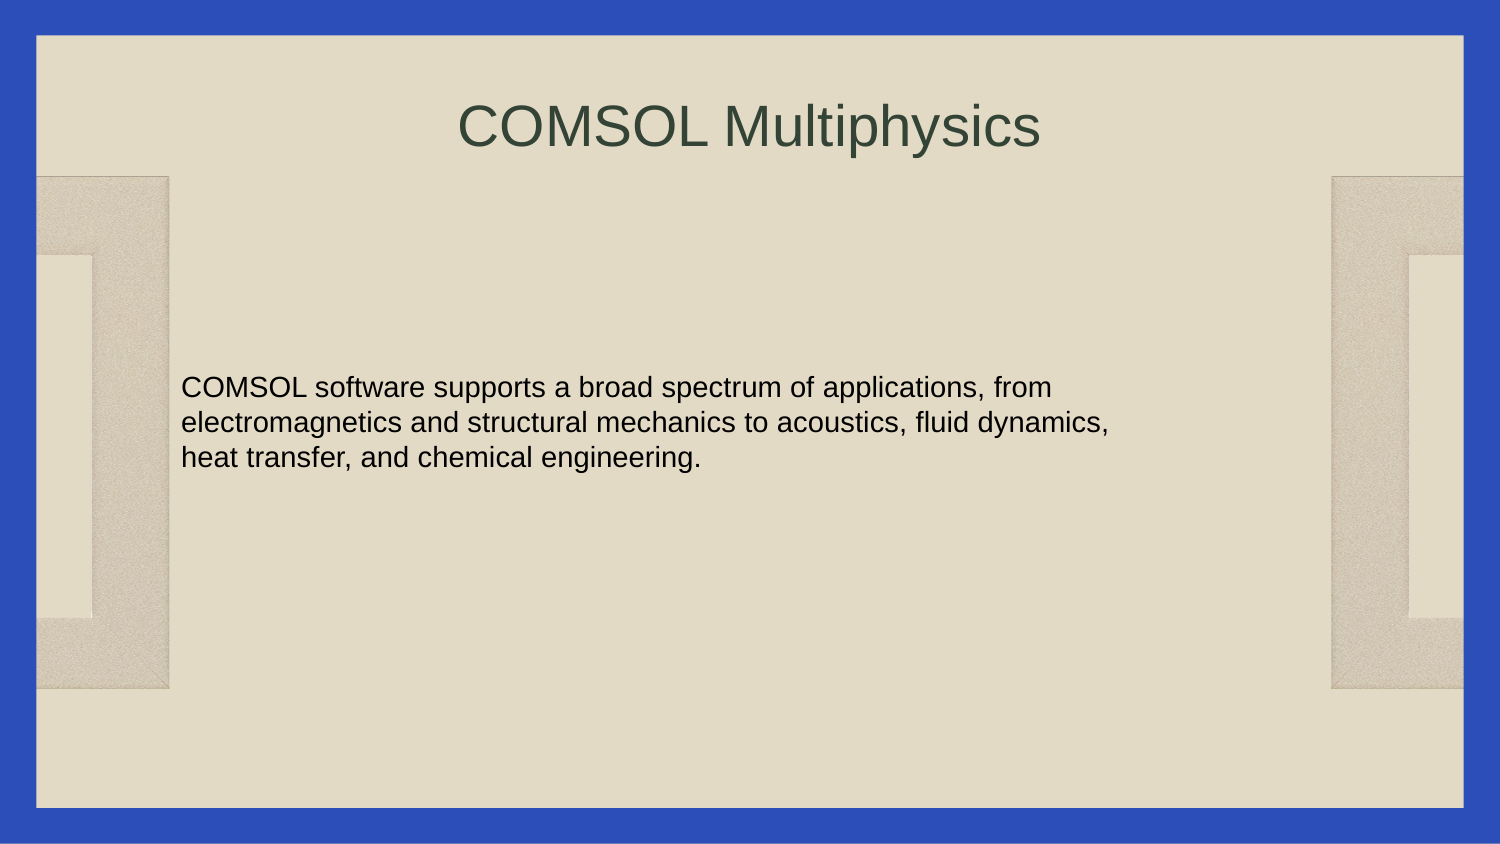

# COMSOL Multiphysics
COMSOL software supports a broad spectrum of applications, from electromagnetics and structural mechanics to acoustics, fluid dynamics, heat transfer, and chemical engineering.